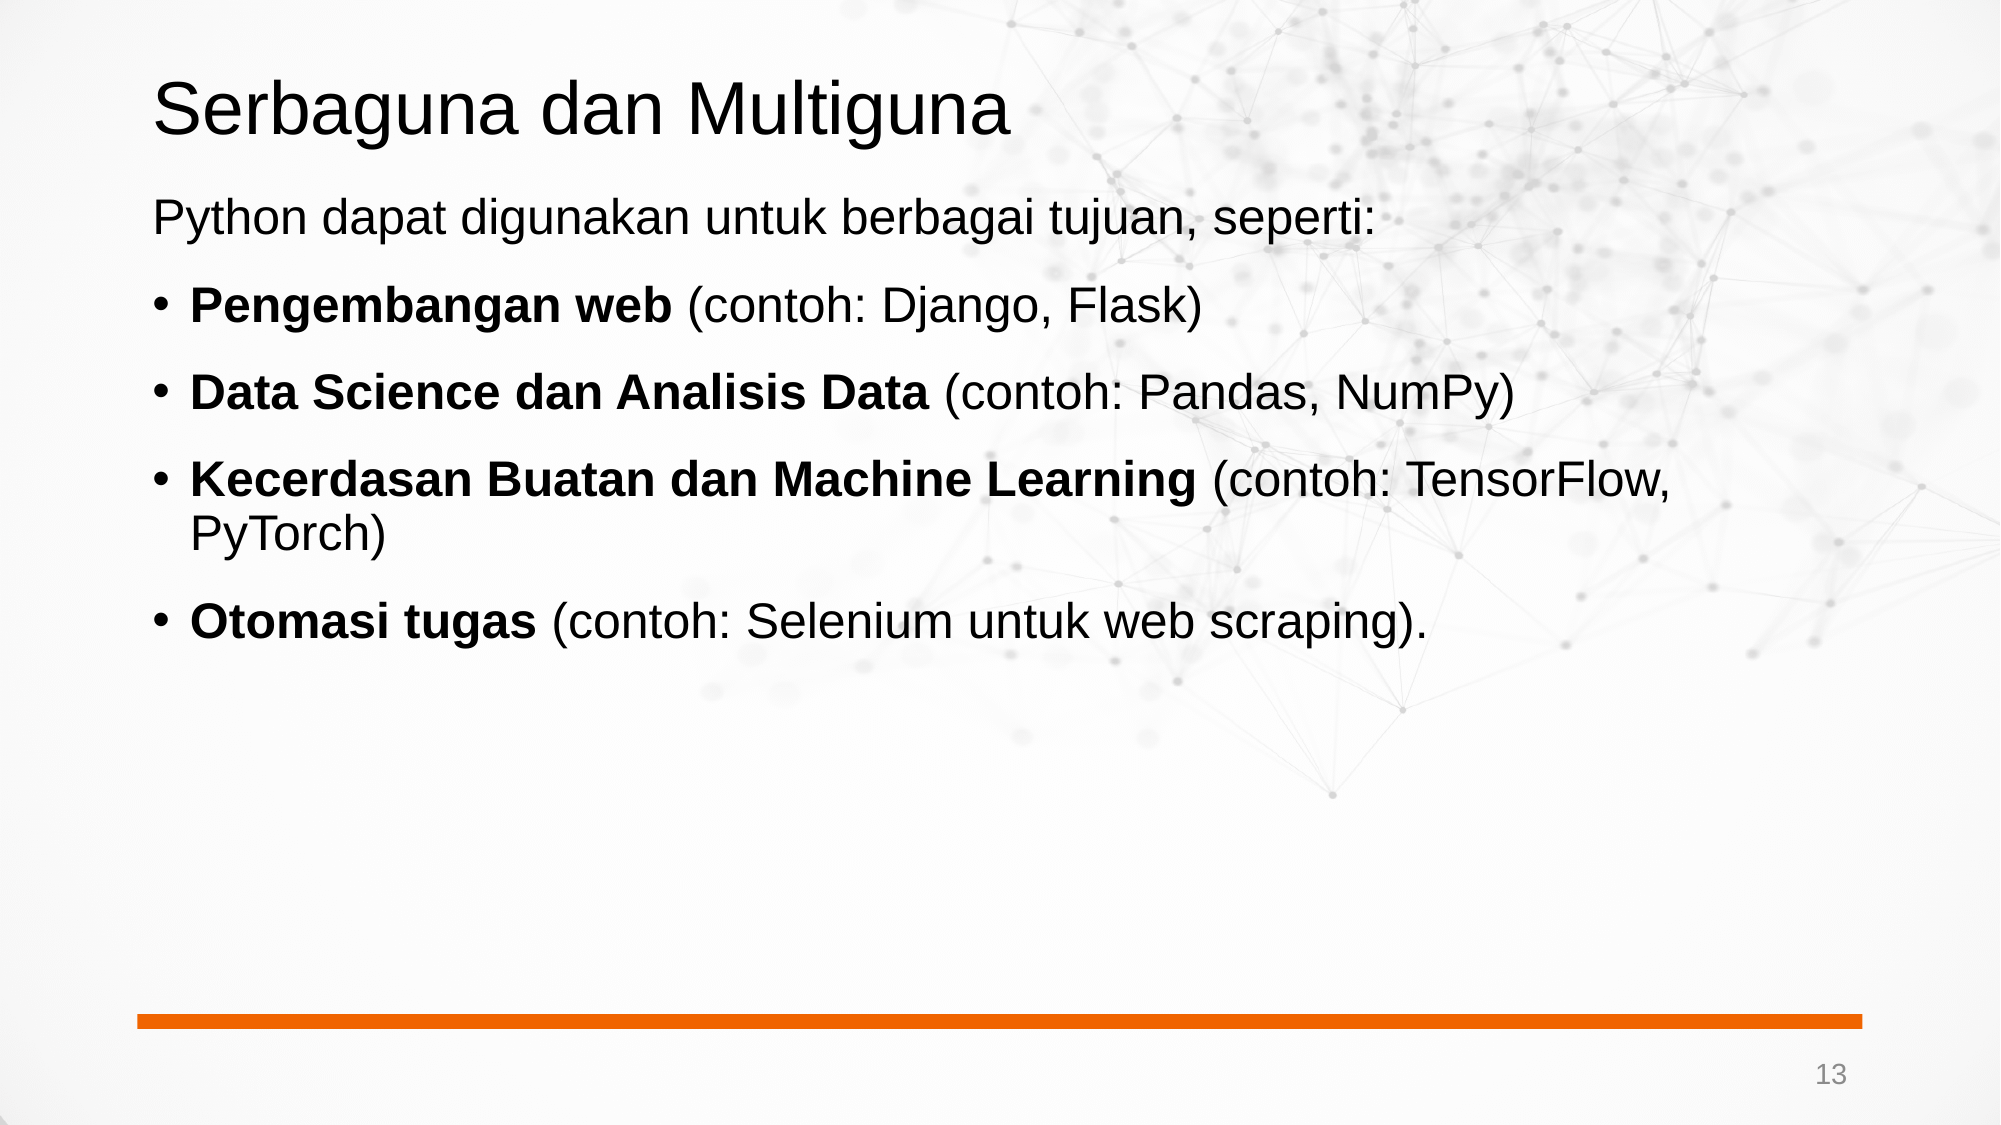

# Serbaguna dan Multiguna
Python dapat digunakan untuk berbagai tujuan, seperti:
Pengembangan web (contoh: Django, Flask)
Data Science dan Analisis Data (contoh: Pandas, NumPy)
Kecerdasan Buatan dan Machine Learning (contoh: TensorFlow, PyTorch)
Otomasi tugas (contoh: Selenium untuk web scraping).
13